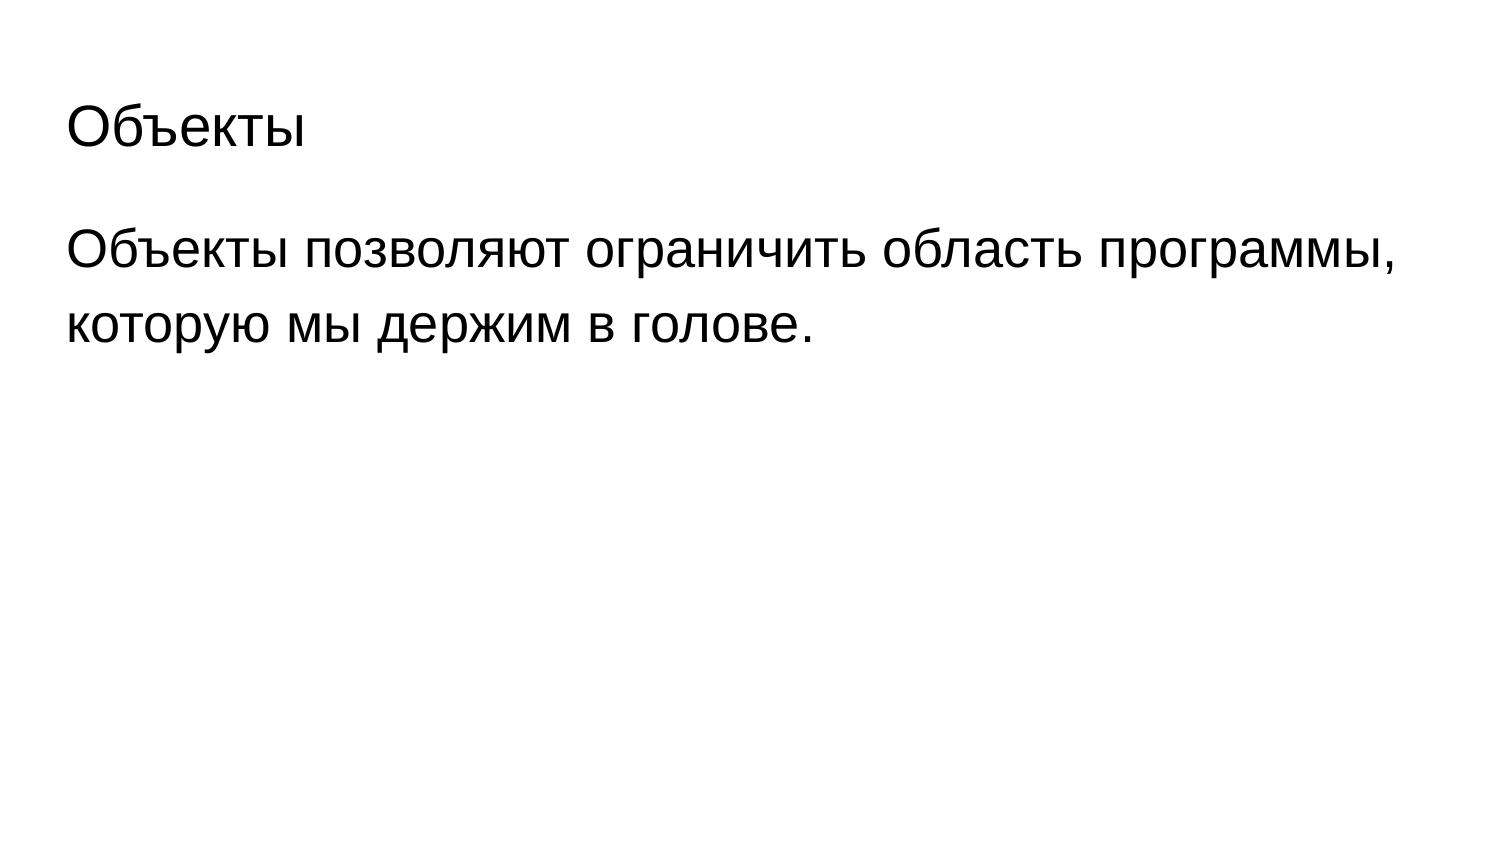

# Объекты
Объекты позволяют ограничить область программы, которую мы держим в голове.